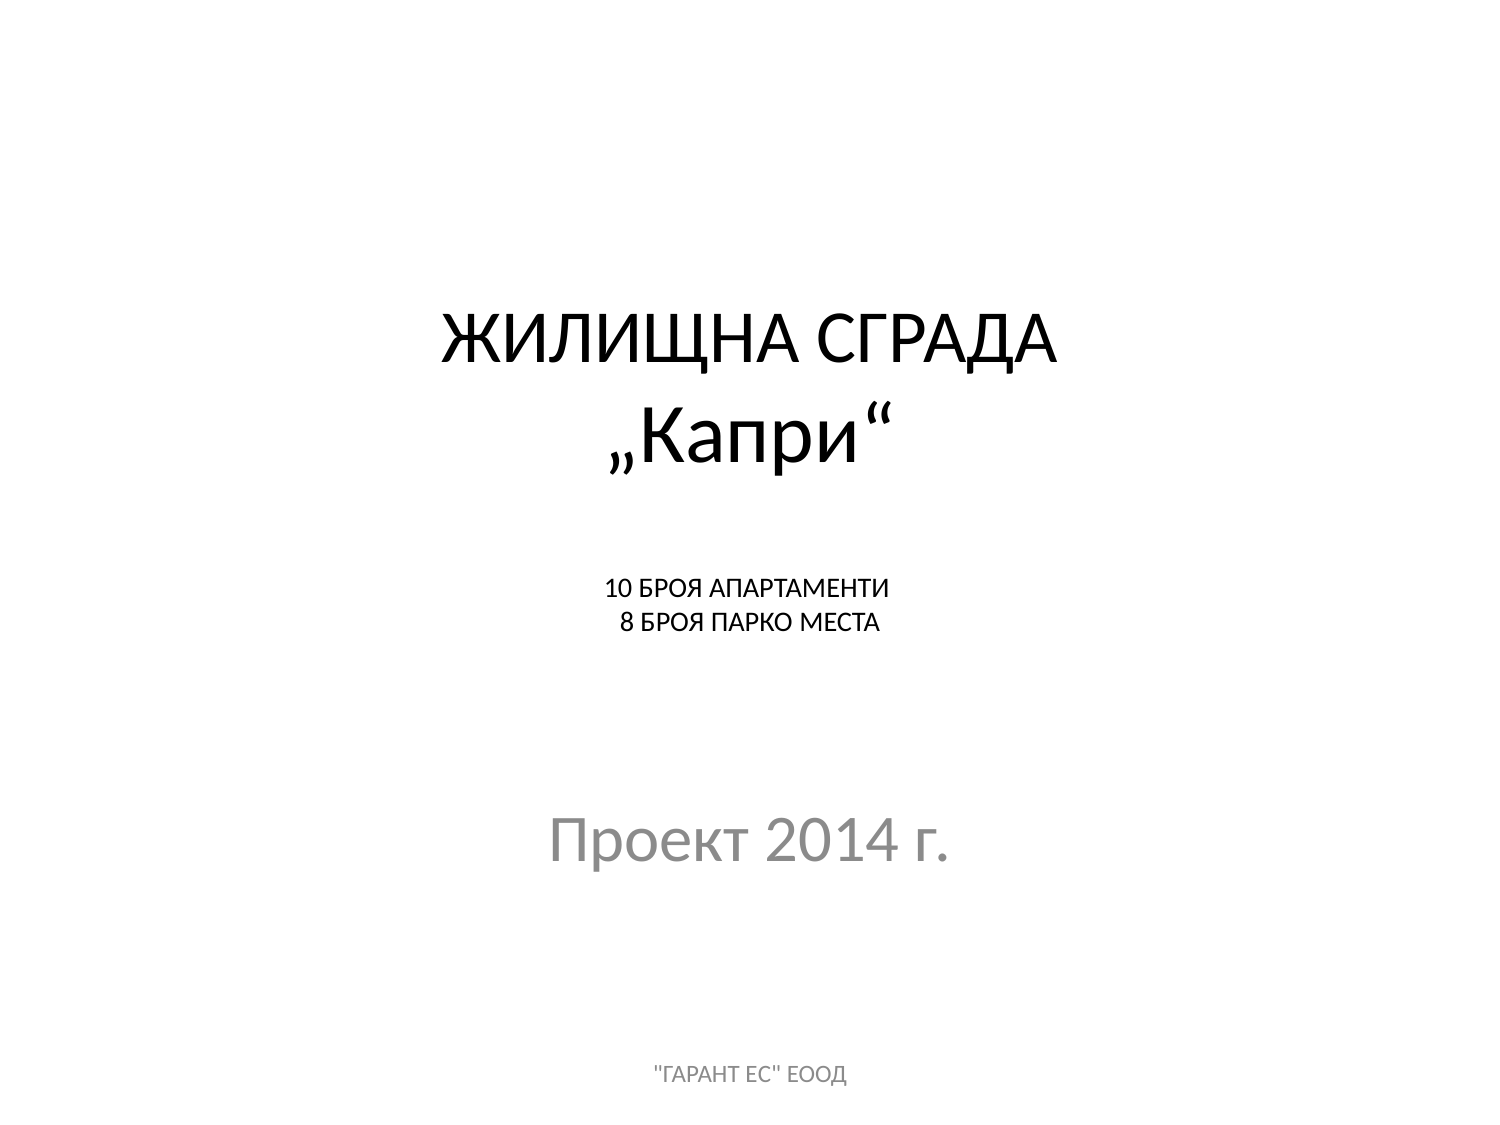

# ЖИЛИЩНА СГРАДА „Капри“ 10 БРОЯ АПАРТАМЕНТИ 8 БРОЯ ПАРКО МЕСТА
Проект 2014 г.
"ГАРАНТ EС" ЕООД